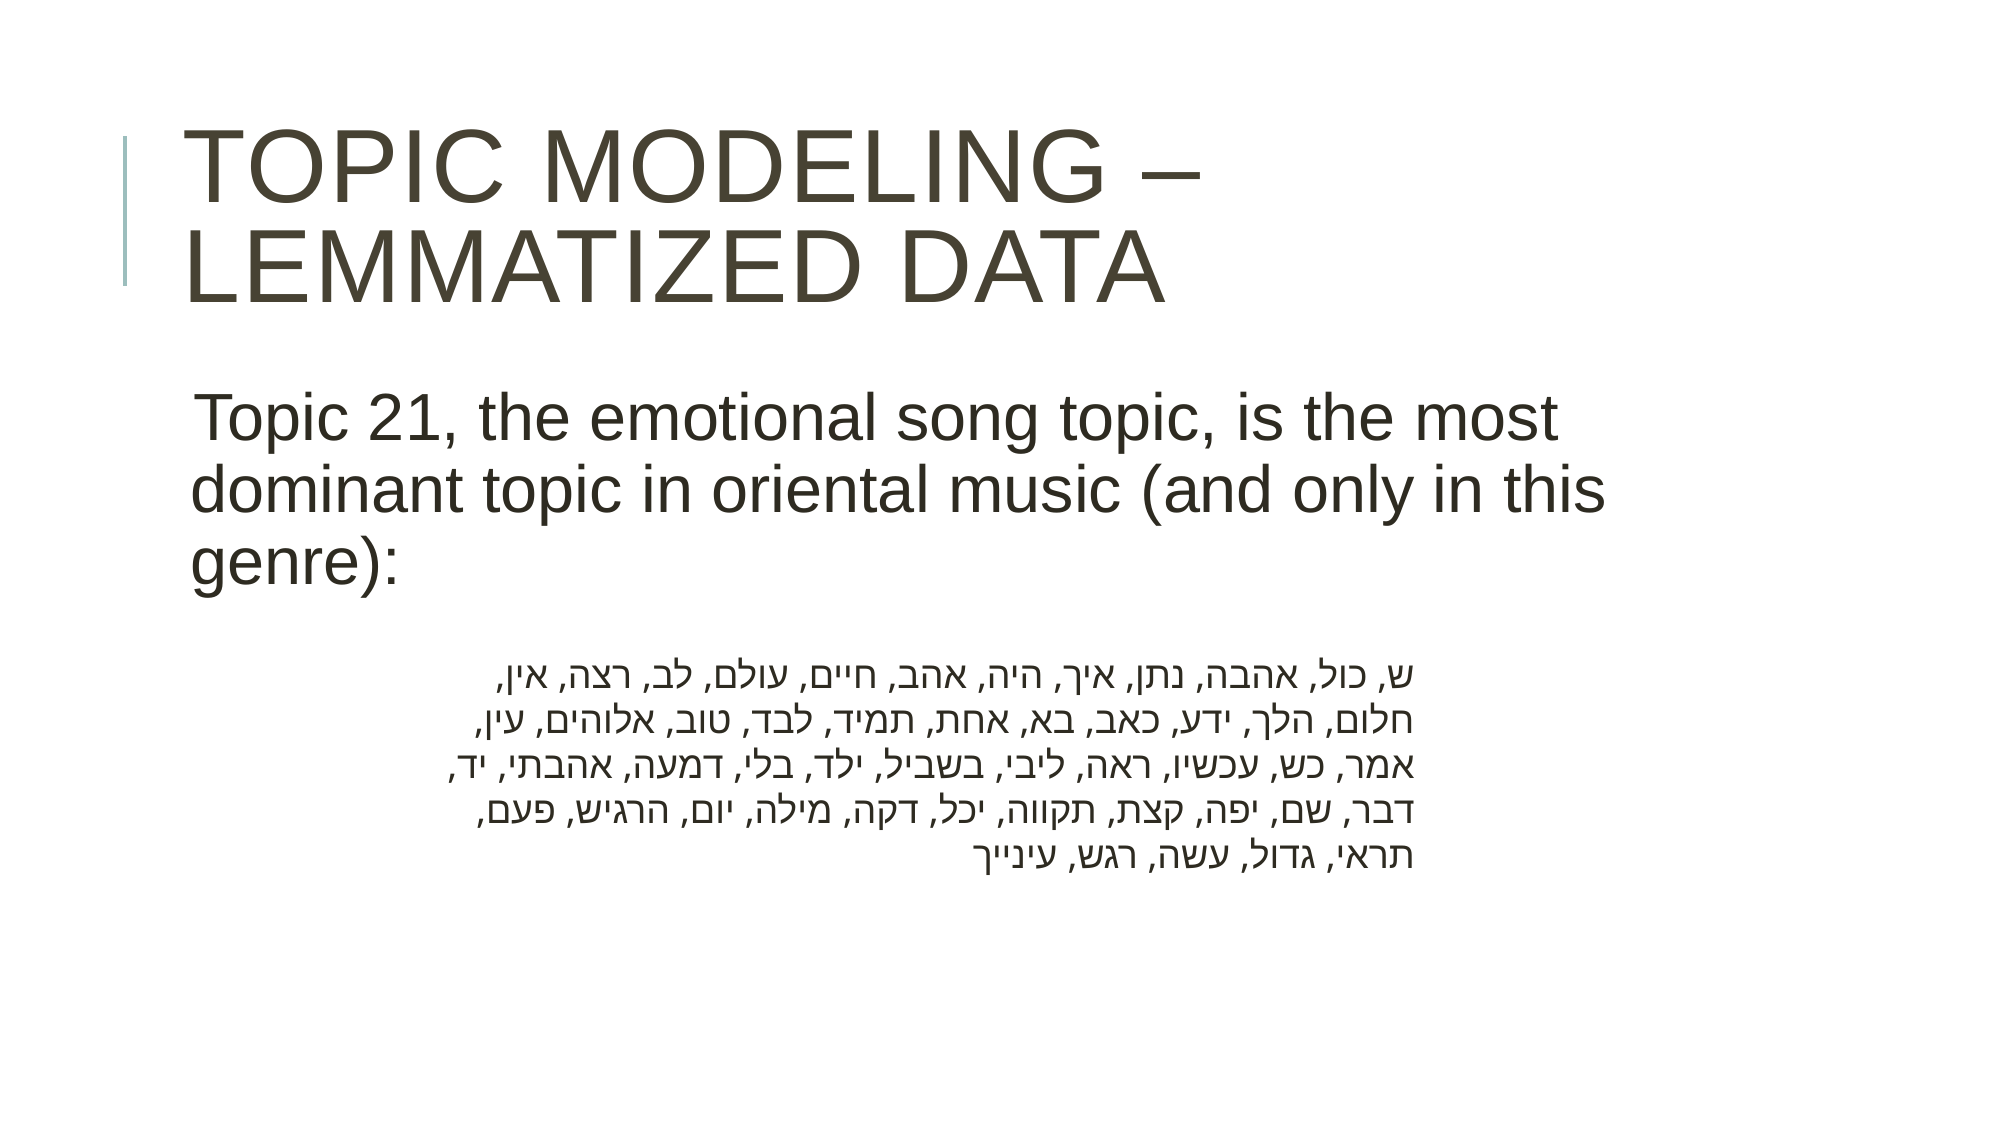

# TOPIC MODELING – LEMMATIZED Data
Topic 21, the emotional song topic, is the most dominant topic in oriental music (and only in this genre):
ש, כול, אהבה, נתן, איך, היה, אהב, חיים, עולם, לב, רצה, אין, חלום, הלך, ידע, כאב, בא, אחת, תמיד, לבד, טוב, אלוהים, עין, אמר, כש, עכשיו, ראה, ליבי, בשביל, ילד, בלי, דמעה, אהבתי, יד, דבר, שם, יפה, קצת, תקווה, יכל, דקה, מילה, יום, הרגיש, פעם, תראי, גדול, עשה, רגש, עינייך